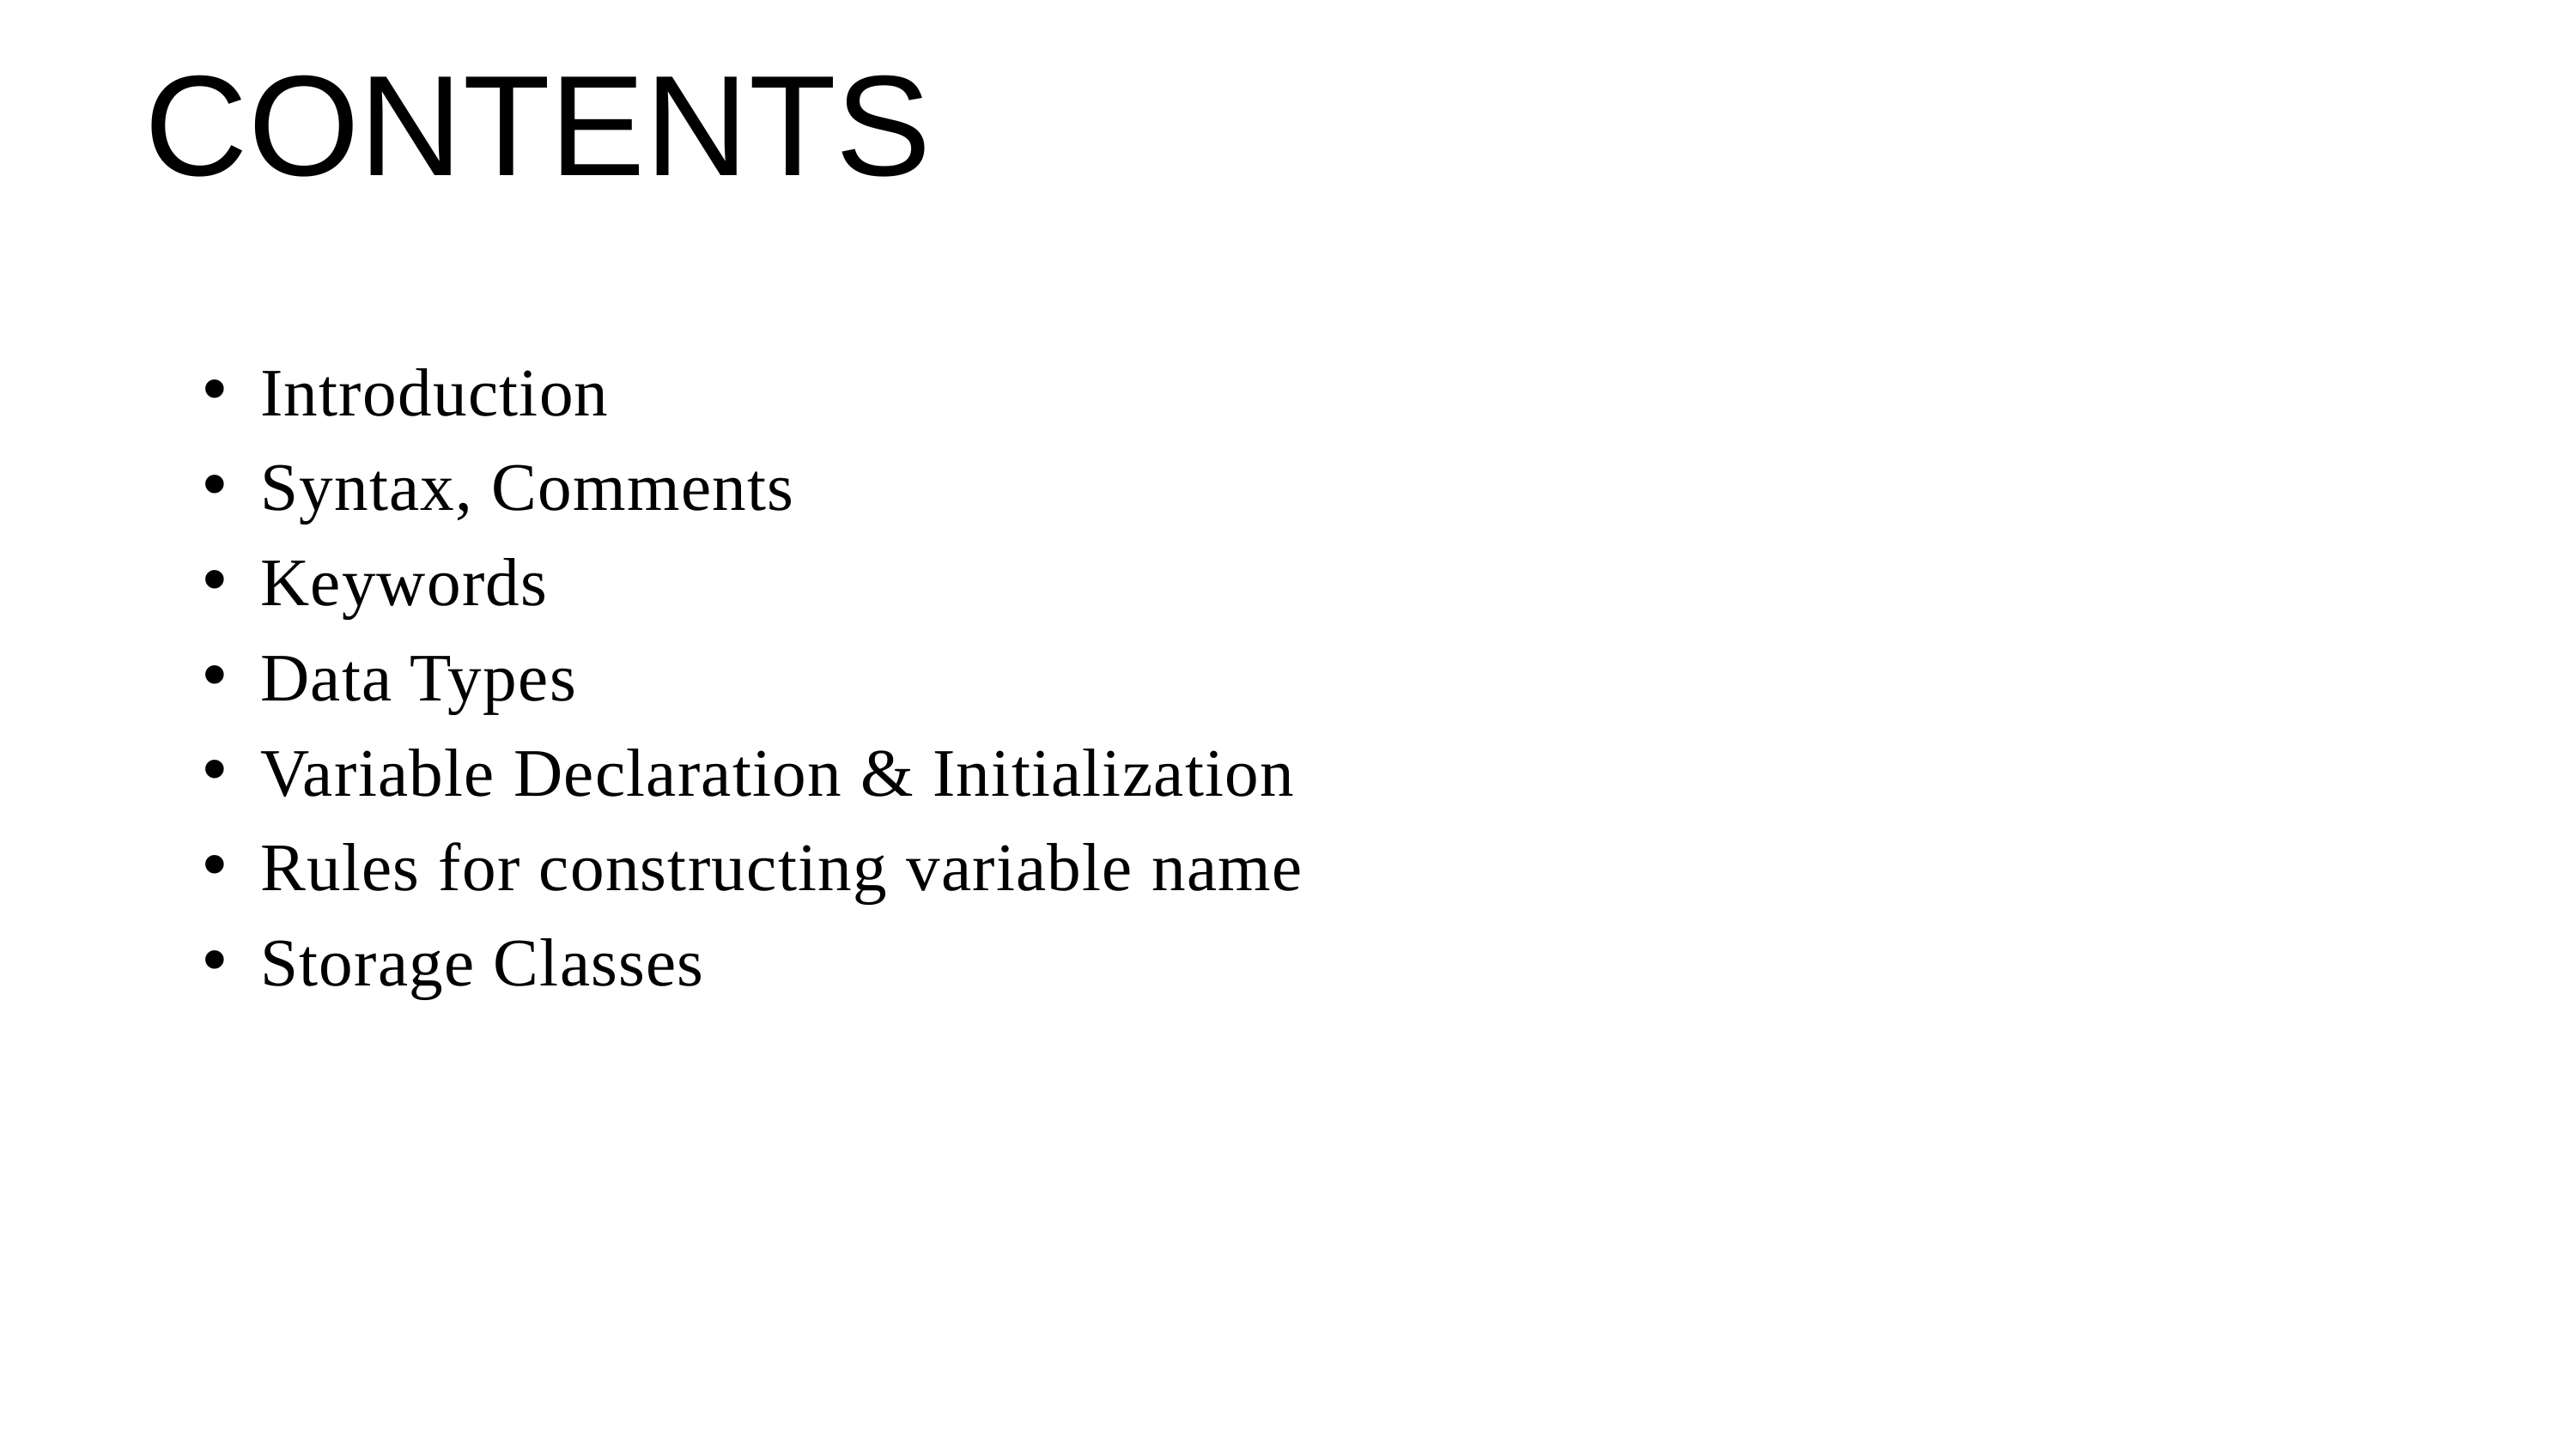

CONTENTS
Introduction
Syntax, Comments
Keywords
Data Types
Variable Declaration & Initialization
Rules for constructing variable name
Storage Classes